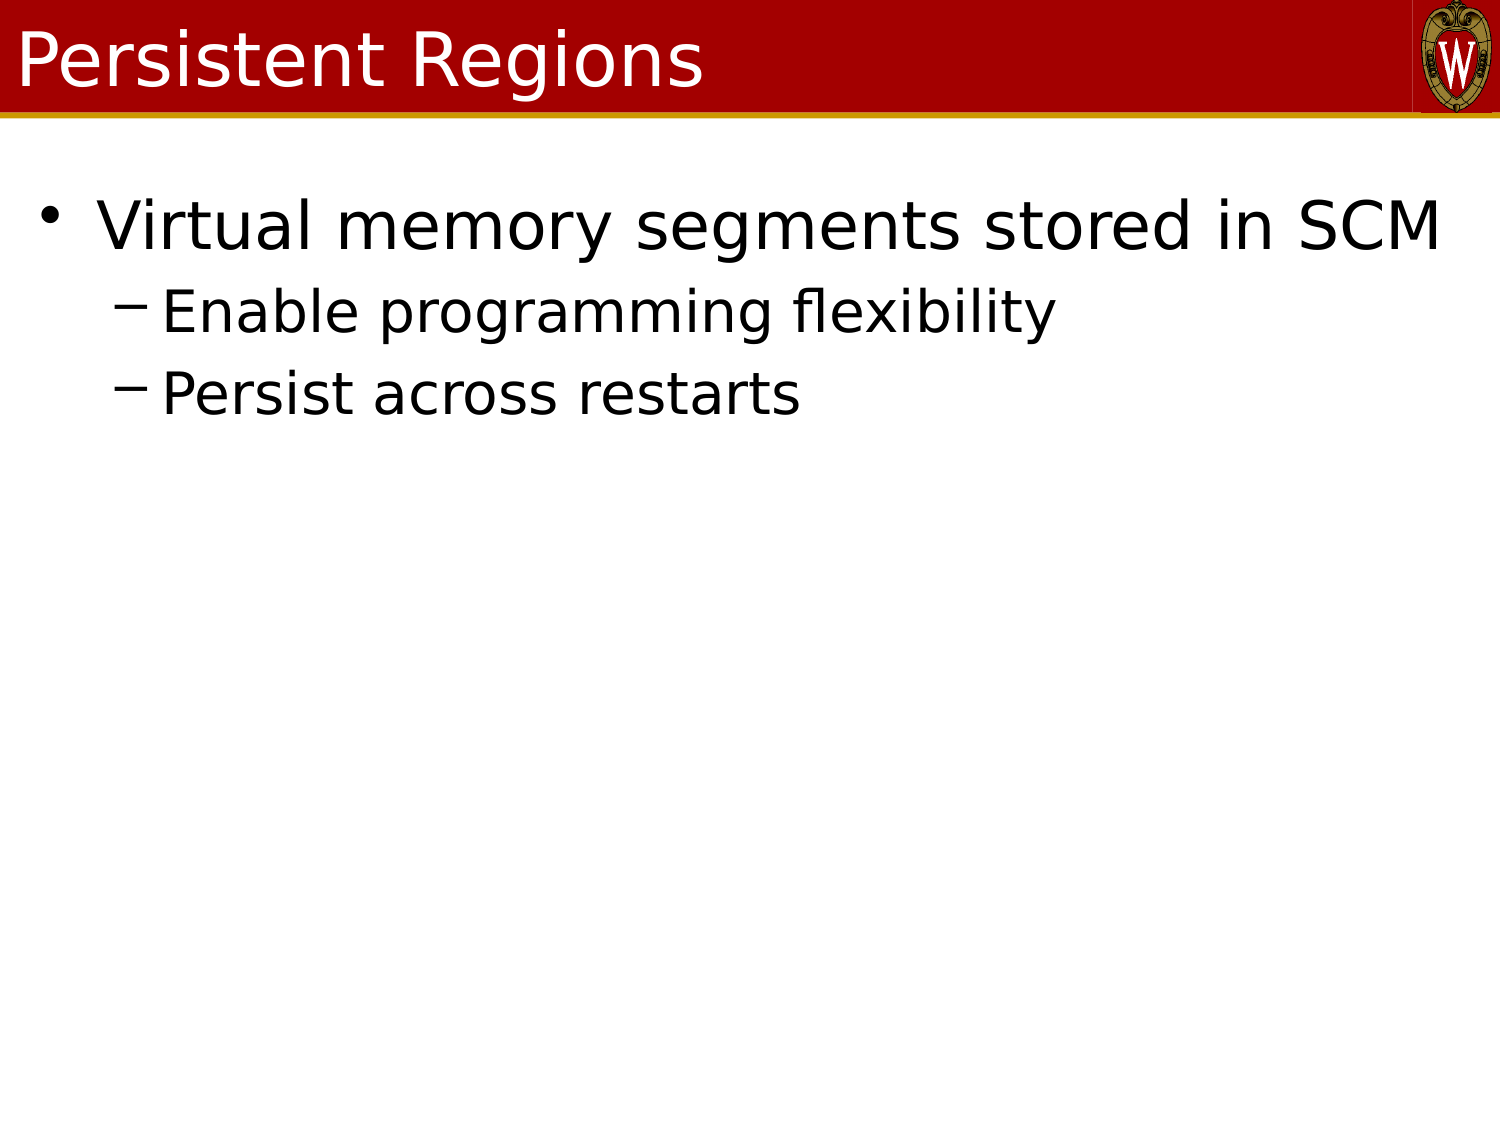

# Persistent Regions
Virtual memory segments stored in SCM
Enable programming flexibility
Persist across restarts